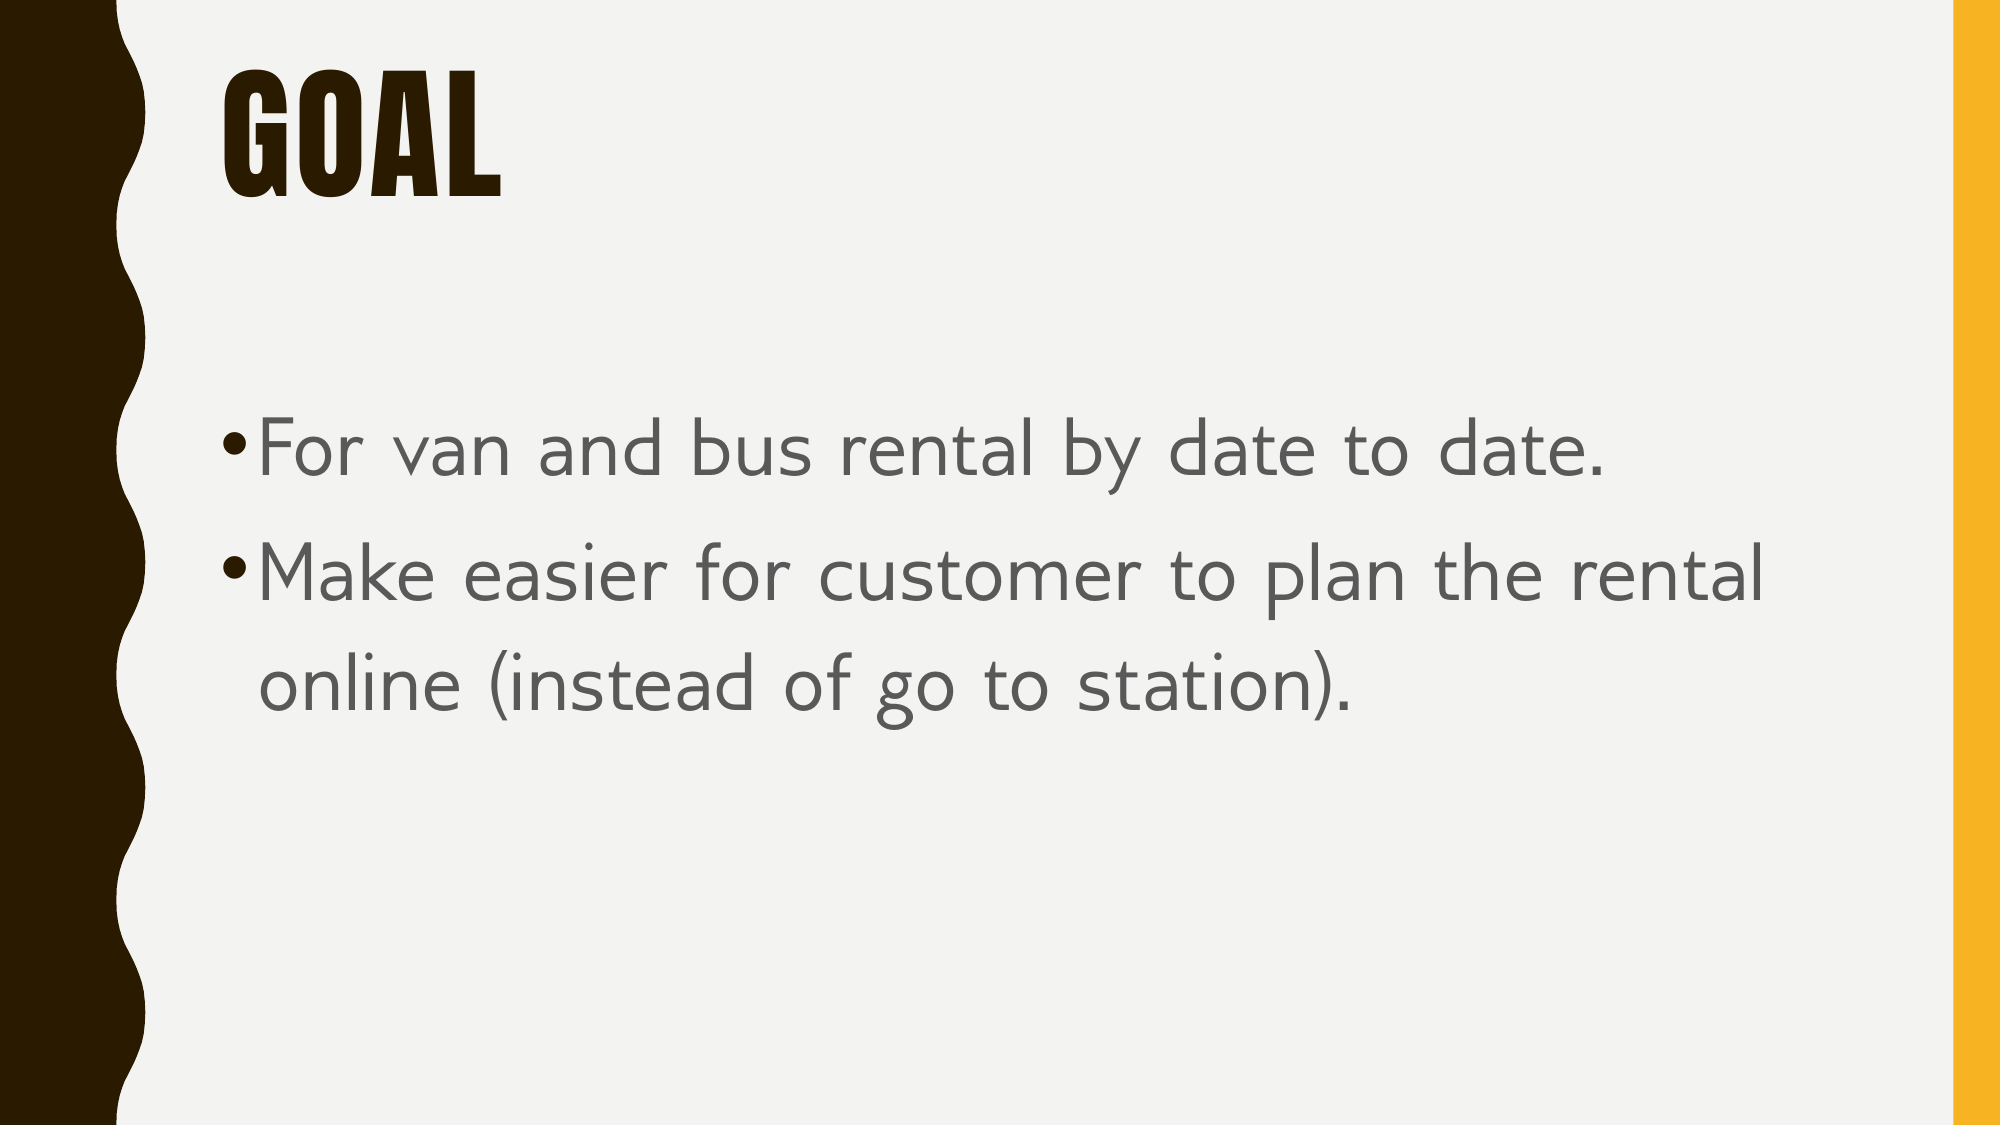

# GOAL
For van and bus rental by date to date.
Make easier for customer to plan the rental online (instead of go to station).